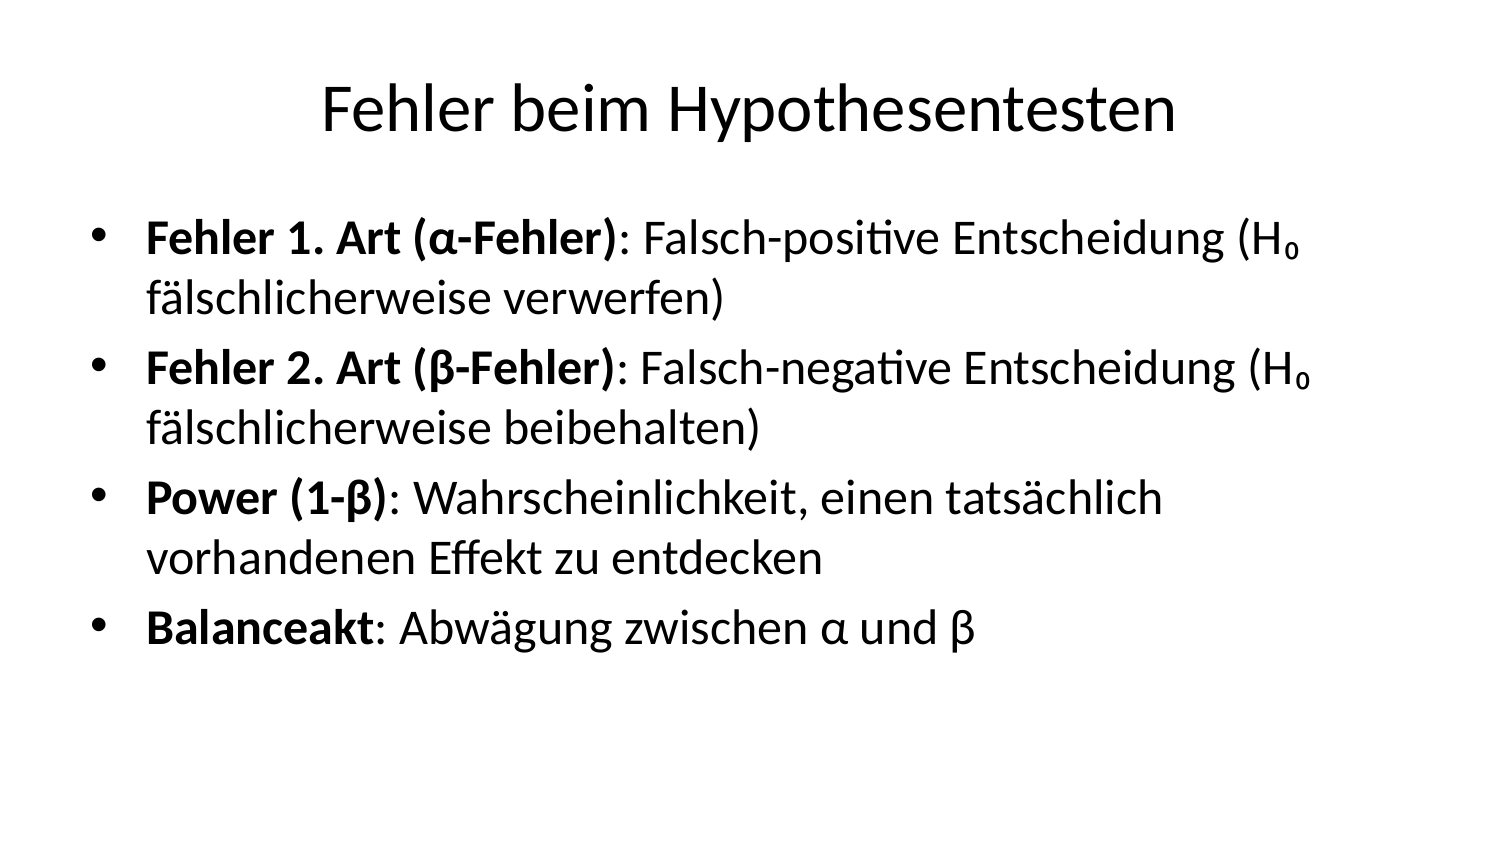

# Fehler beim Hypothesentesten
Fehler 1. Art (α-Fehler): Falsch-positive Entscheidung (H₀ fälschlicherweise verwerfen)
Fehler 2. Art (β-Fehler): Falsch-negative Entscheidung (H₀ fälschlicherweise beibehalten)
Power (1-β): Wahrscheinlichkeit, einen tatsächlich vorhandenen Effekt zu entdecken
Balanceakt: Abwägung zwischen α und β